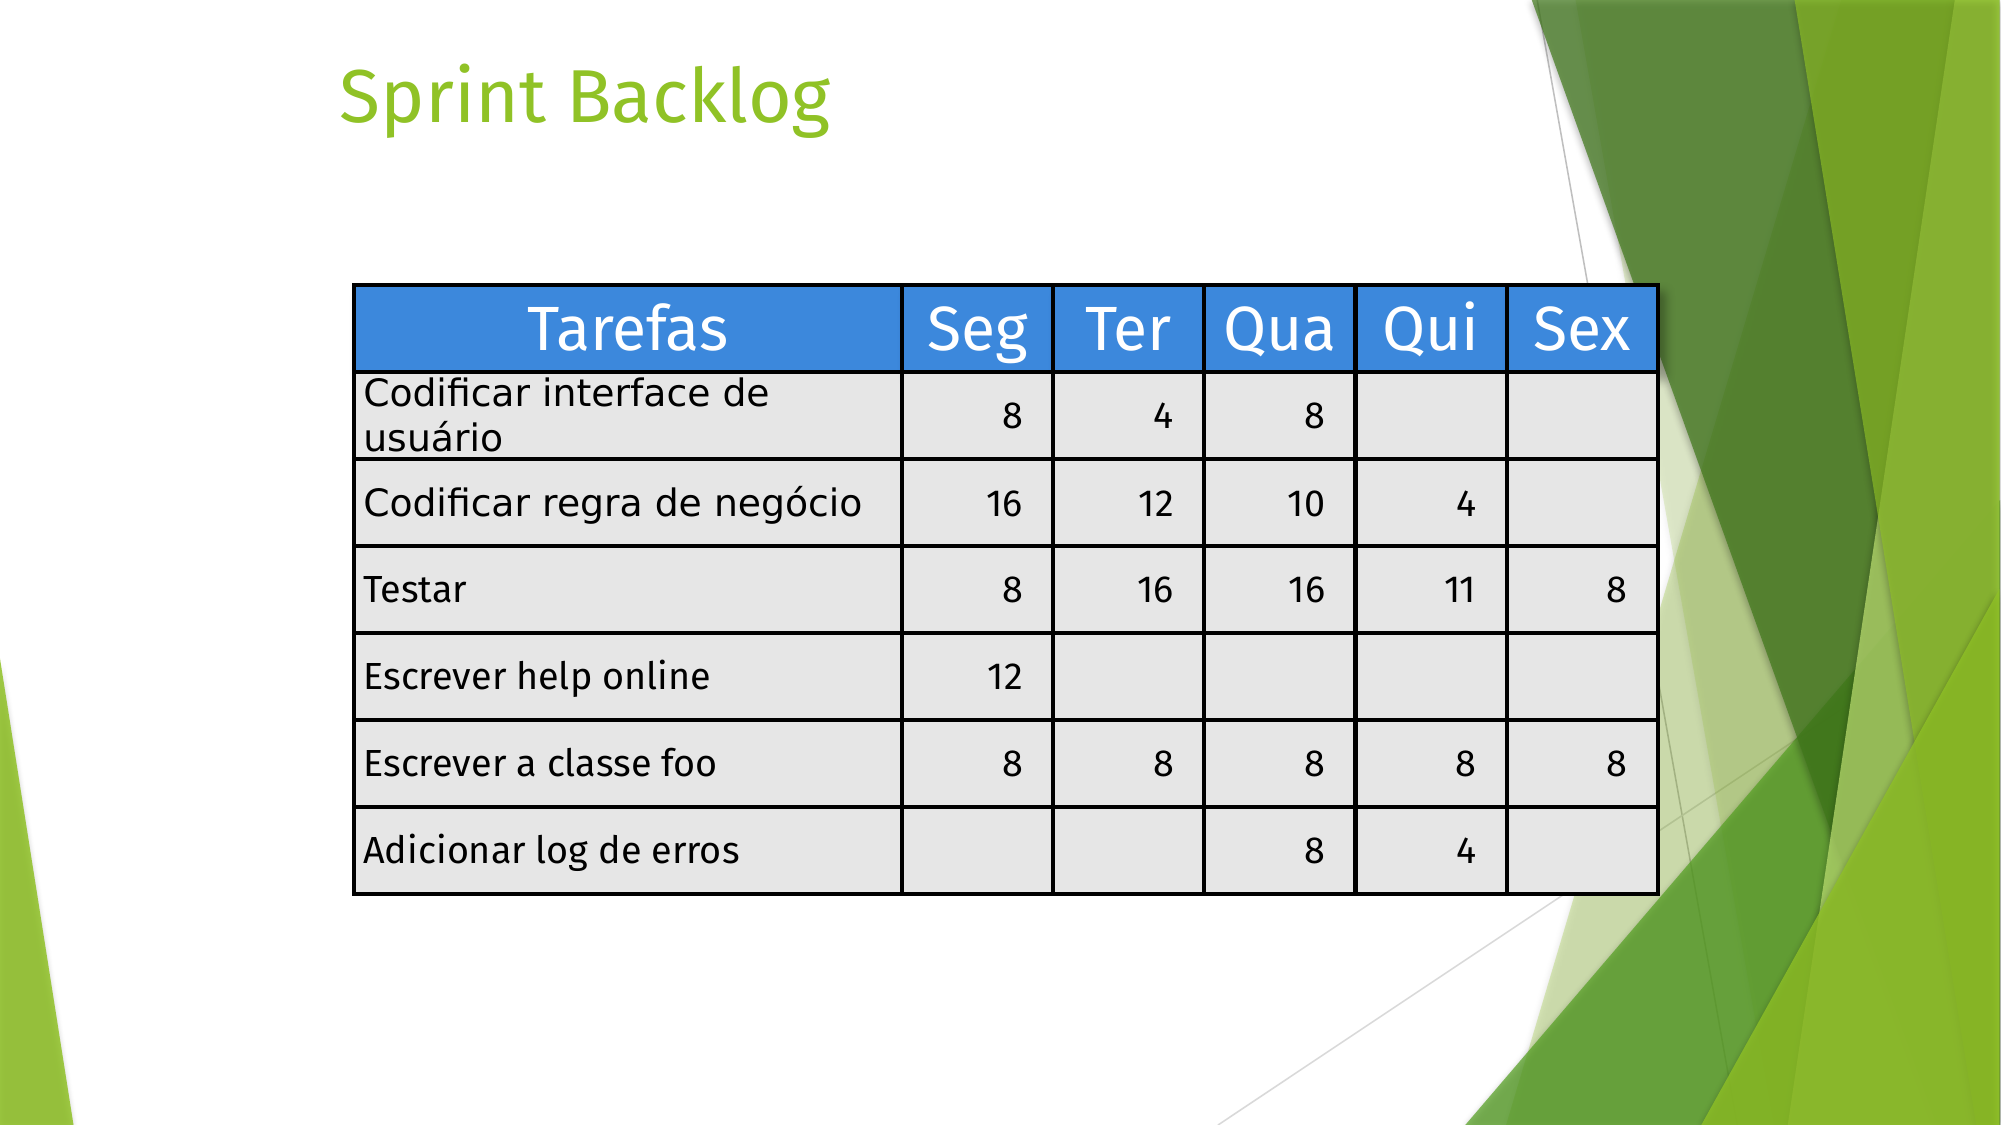

# Sprint Backlog
Tarefas
Seg
Ter
Qua
Qui
Sex
Codificar interface de usuário
8
4
8

Codificar regra de negócio
16
12
10
4

Testar
8
16
16
11
8
Escrever help online
12

Escrever a classe foo
8
8
8
8
8
Adicionar log de erros

8
4